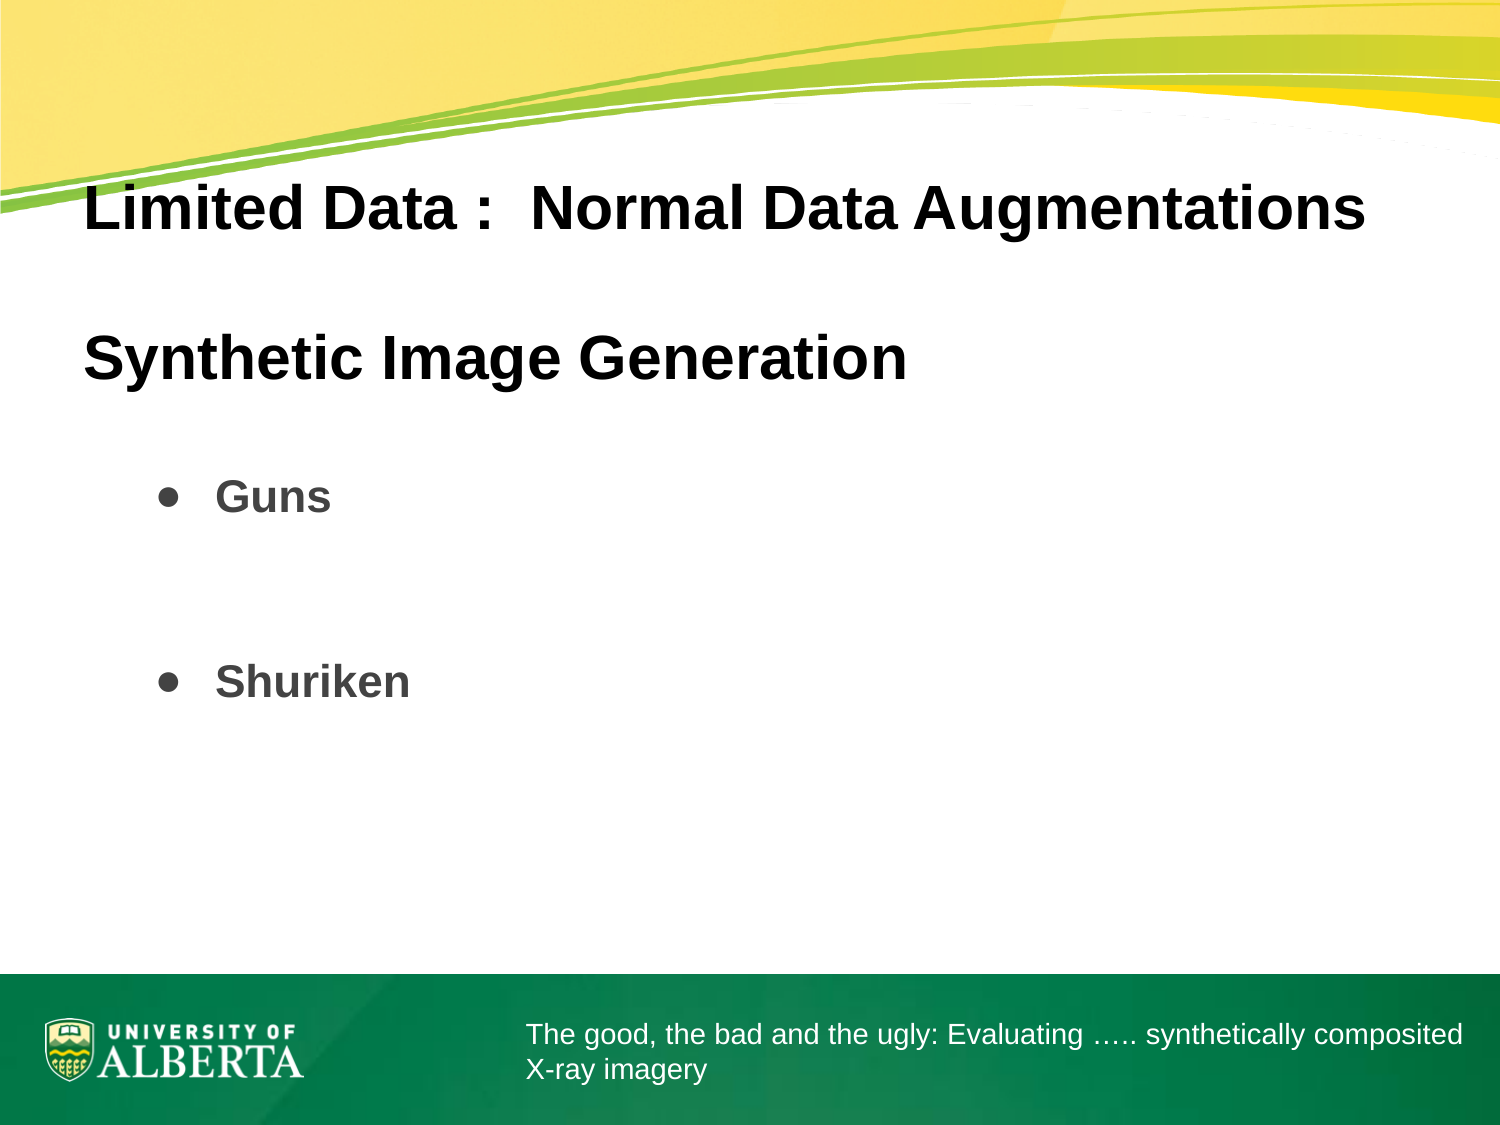

Limited Data :  Normal Data Augmentations

Synthetic Image Generation

Guns

Shuriken

The good, the bad and the ugly: Evaluating ….. synthetically composited X-ray imagery